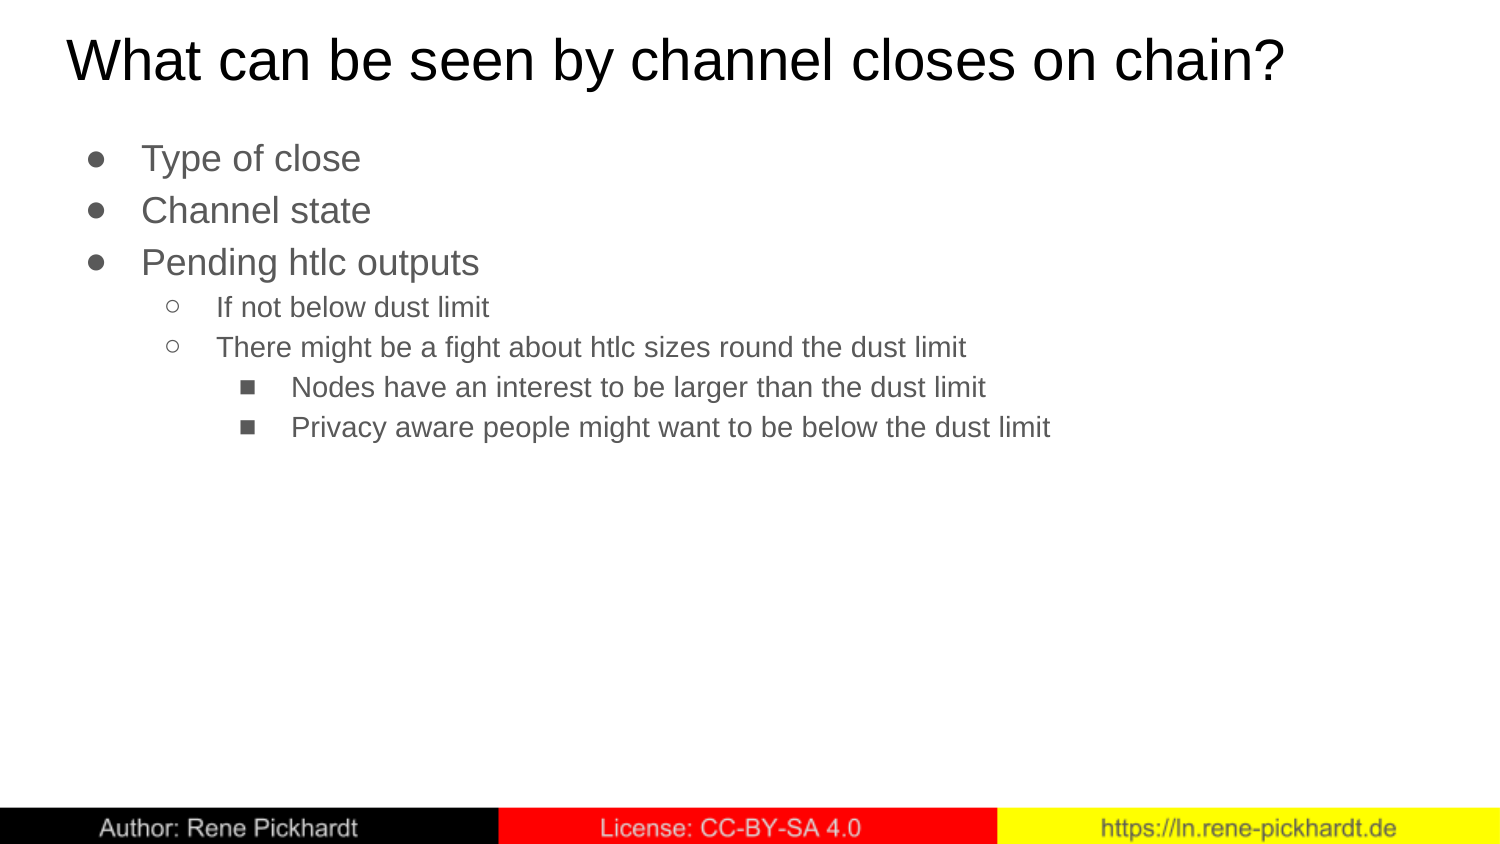

# What can be seen by channel closes on chain?

Type of close
Channel state
Pending htlc outputs
If not below dust limit
There might be a fight about htlc sizes round the dust limit
Nodes have an interest to be larger than the dust limit
Privacy aware people might want to be below the dust limit